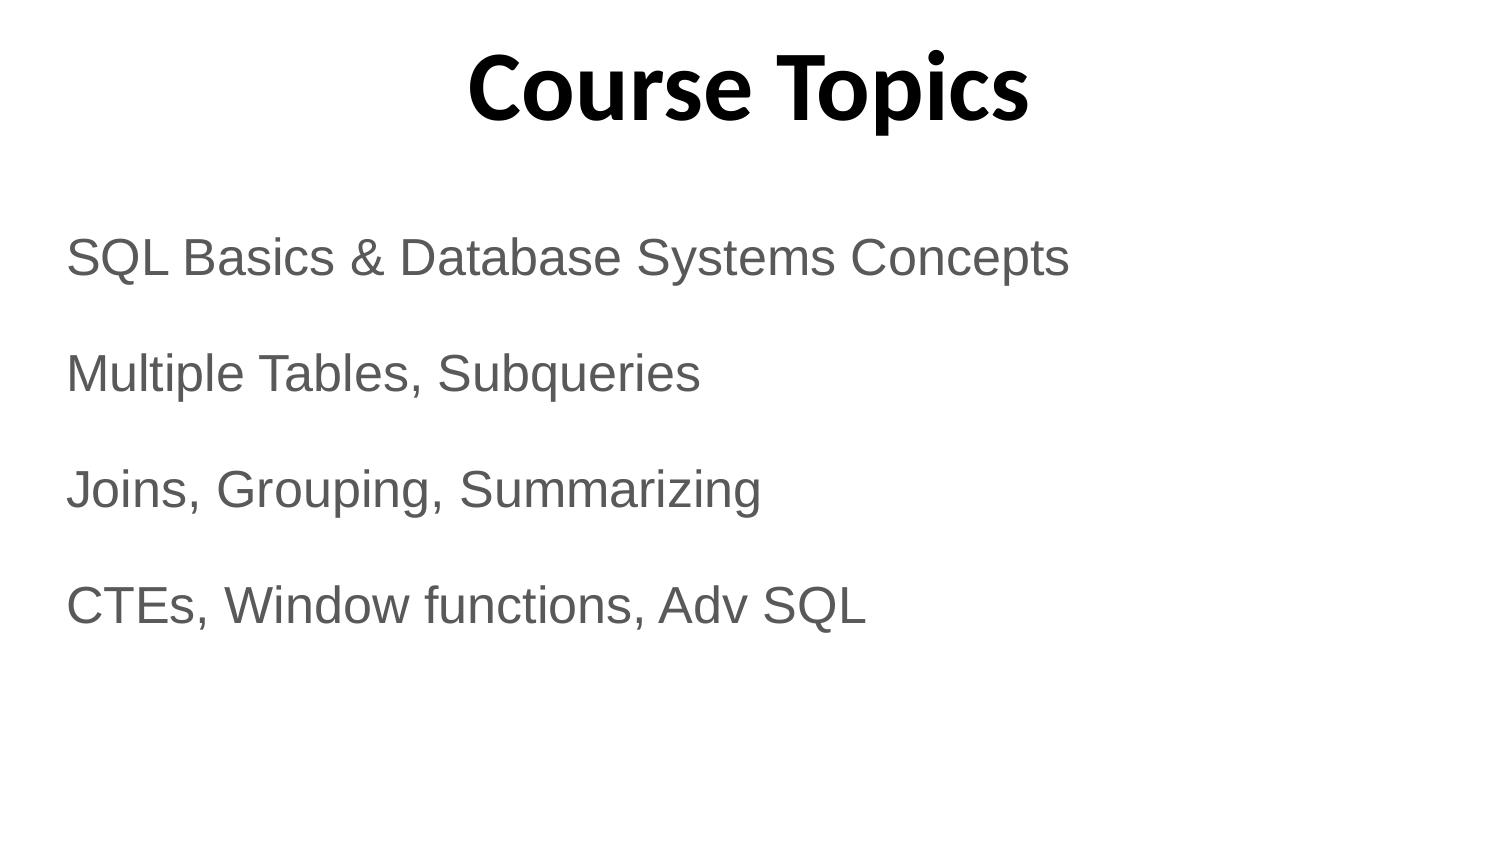

# Course Topics
SQL Basics & Database Systems Concepts
Multiple Tables, Subqueries

Joins, Grouping, Summarizing

CTEs, Window functions, Adv SQL